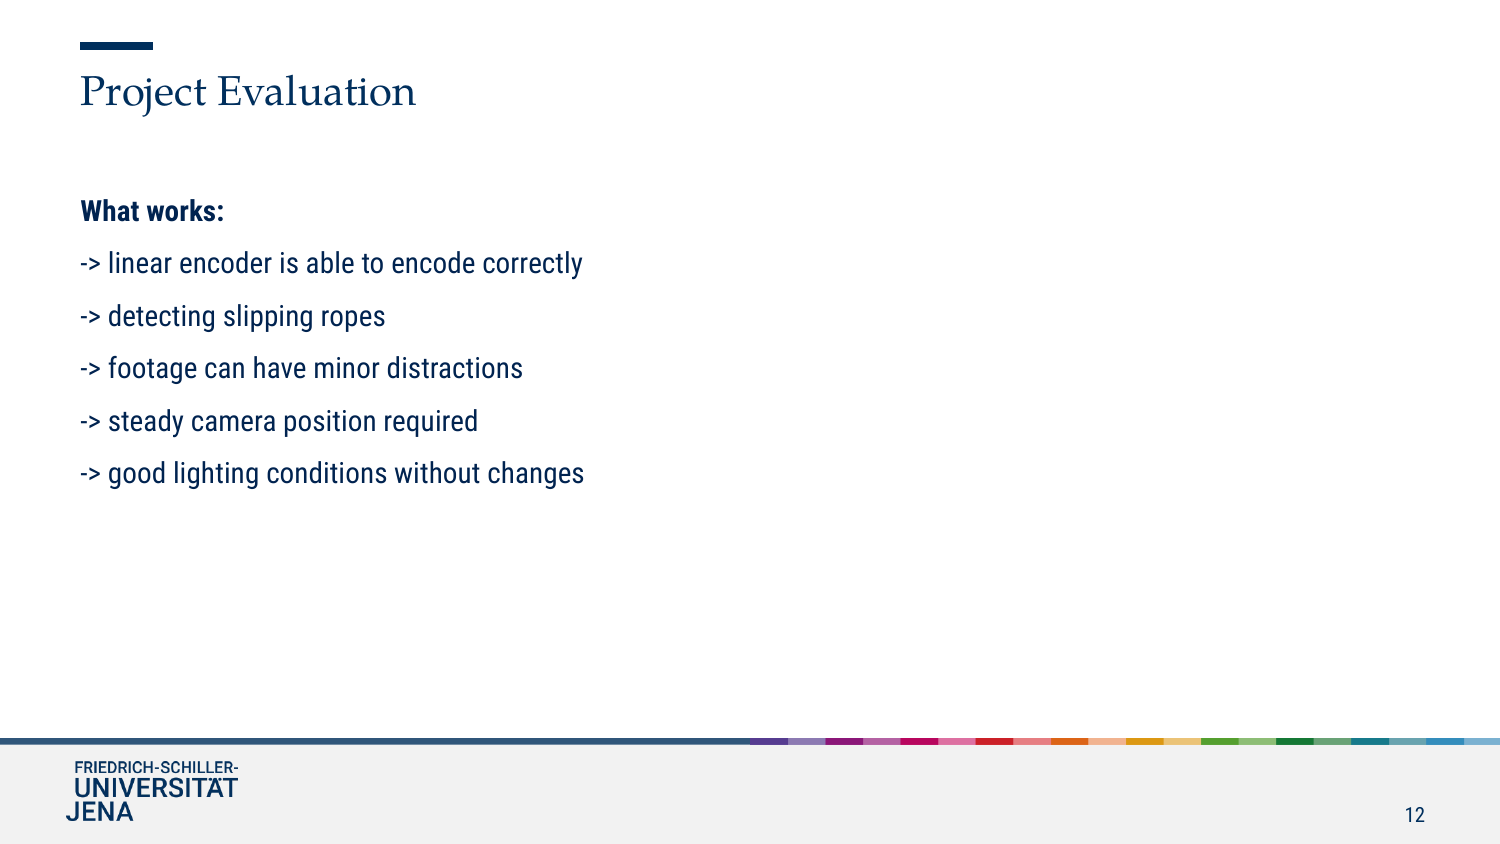

Project Evaluation
What works:
-> linear encoder is able to encode correctly
-> detecting slipping ropes
-> footage can have minor distractions
-> steady camera position required
-> good lighting conditions without changes